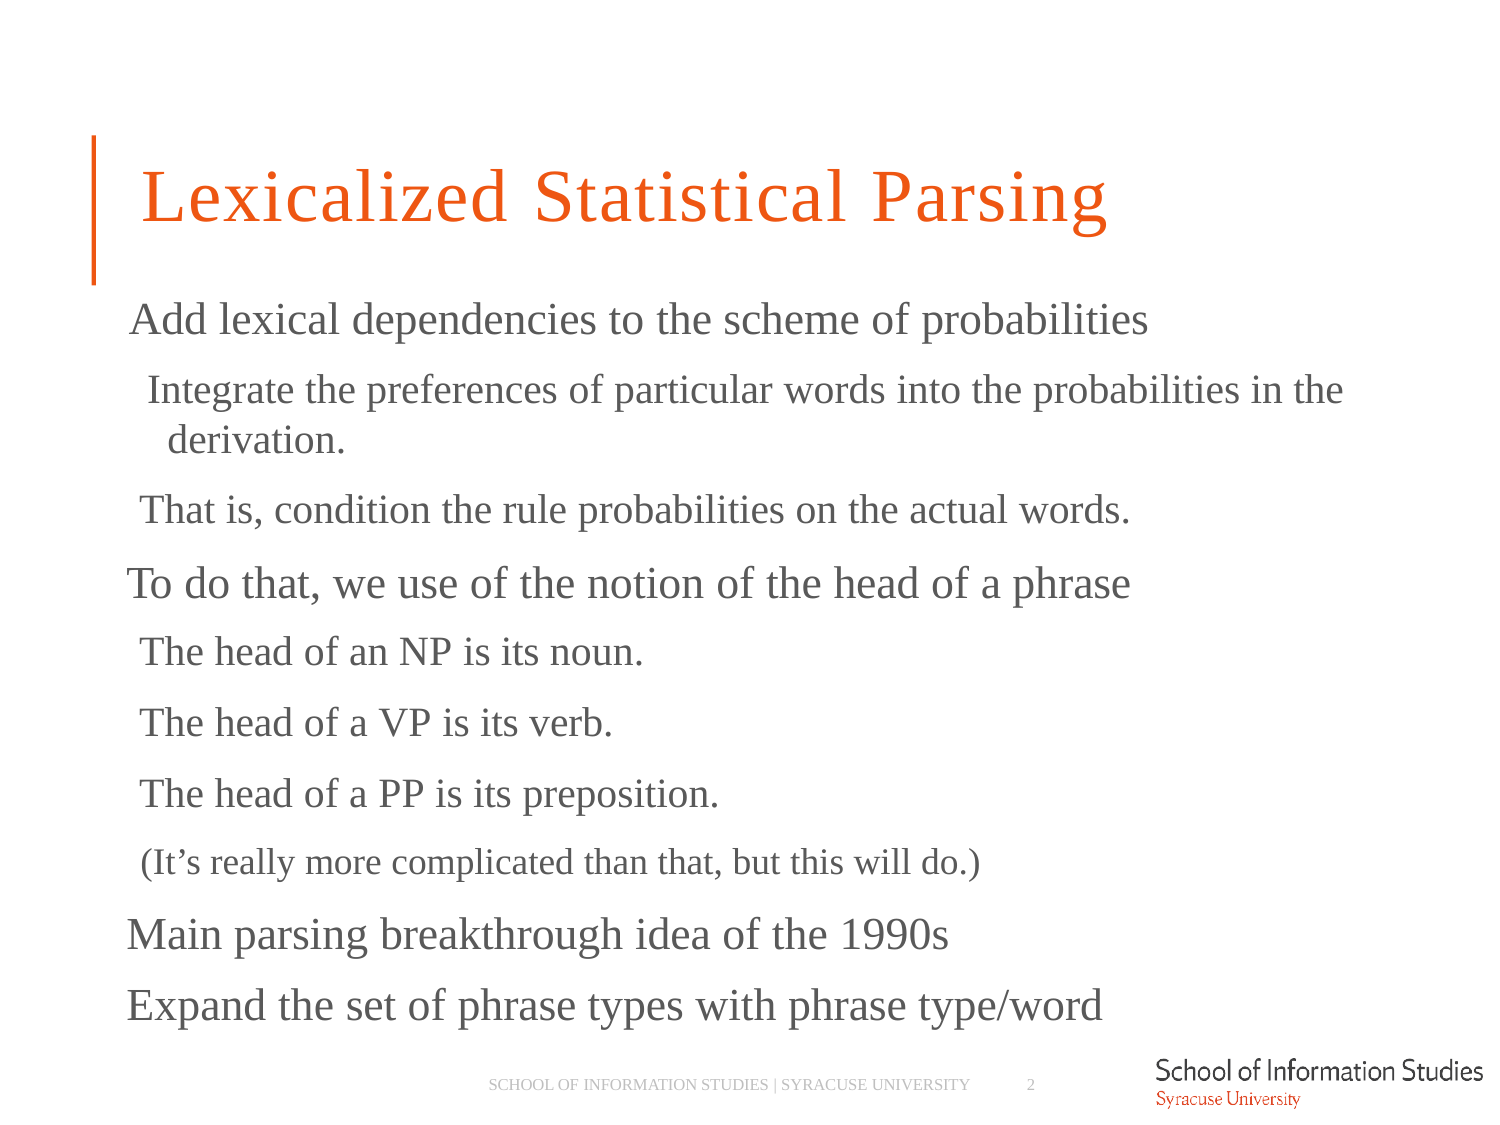

# Lexicalized Statistical Parsing
Add lexical dependencies to the scheme of probabilities
­ Integrate the preferences of particular words into the probabilities in the  derivation.
­ That is, condition the rule probabilities on the actual words.
To do that, we use of the notion of the head of a phrase
­ The head of an NP is its noun.
­ The head of a VP is its verb.
­ The head of a PP is its preposition.
­ (It’s really more complicated than that, but this will do.)
Main parsing breakthrough idea of the 1990s
Expand the set of phrase types with phrase type/word
SCHOOL OF INFORMATION STUDIES | SYRACUSE UNIVERSITY
2